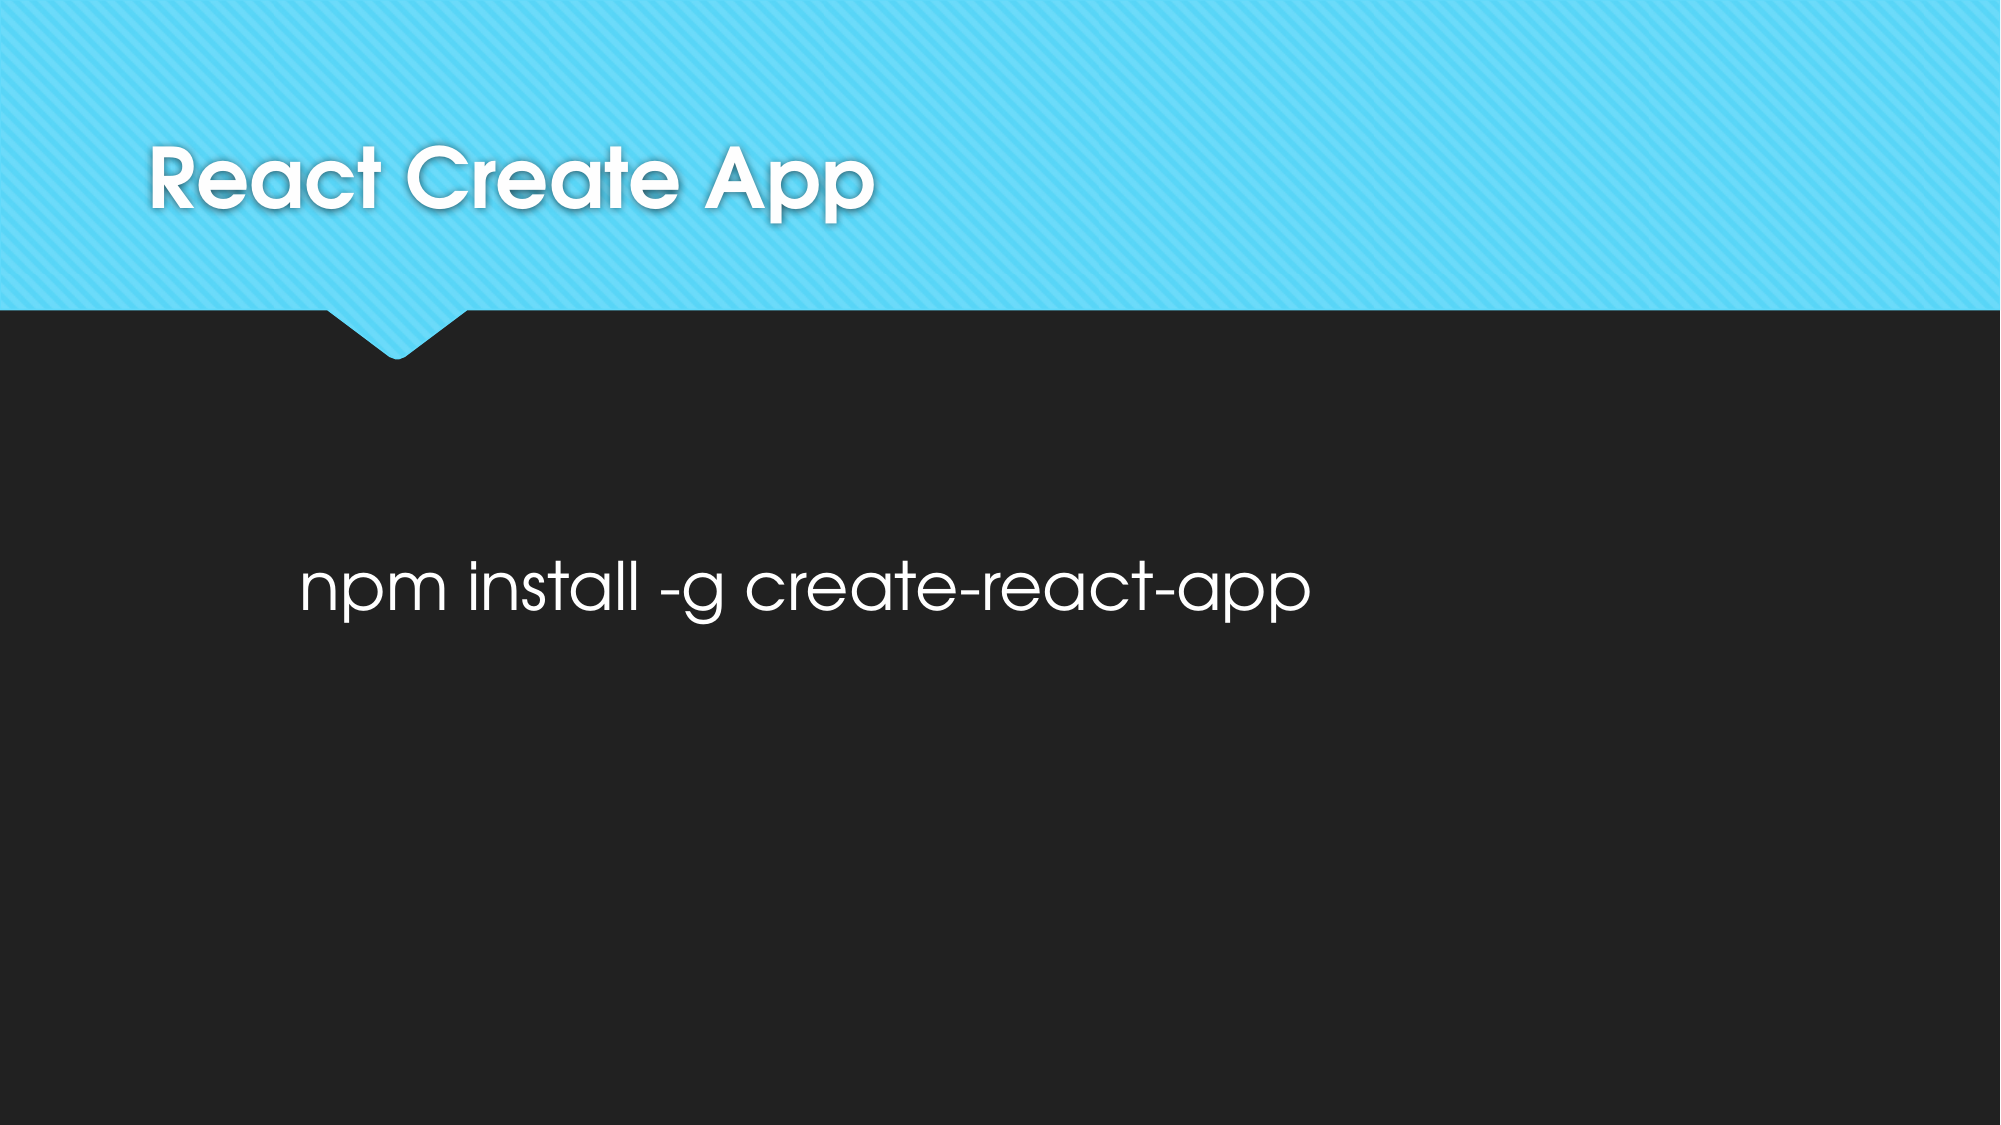

# React Create App
npm install -g create-react-app